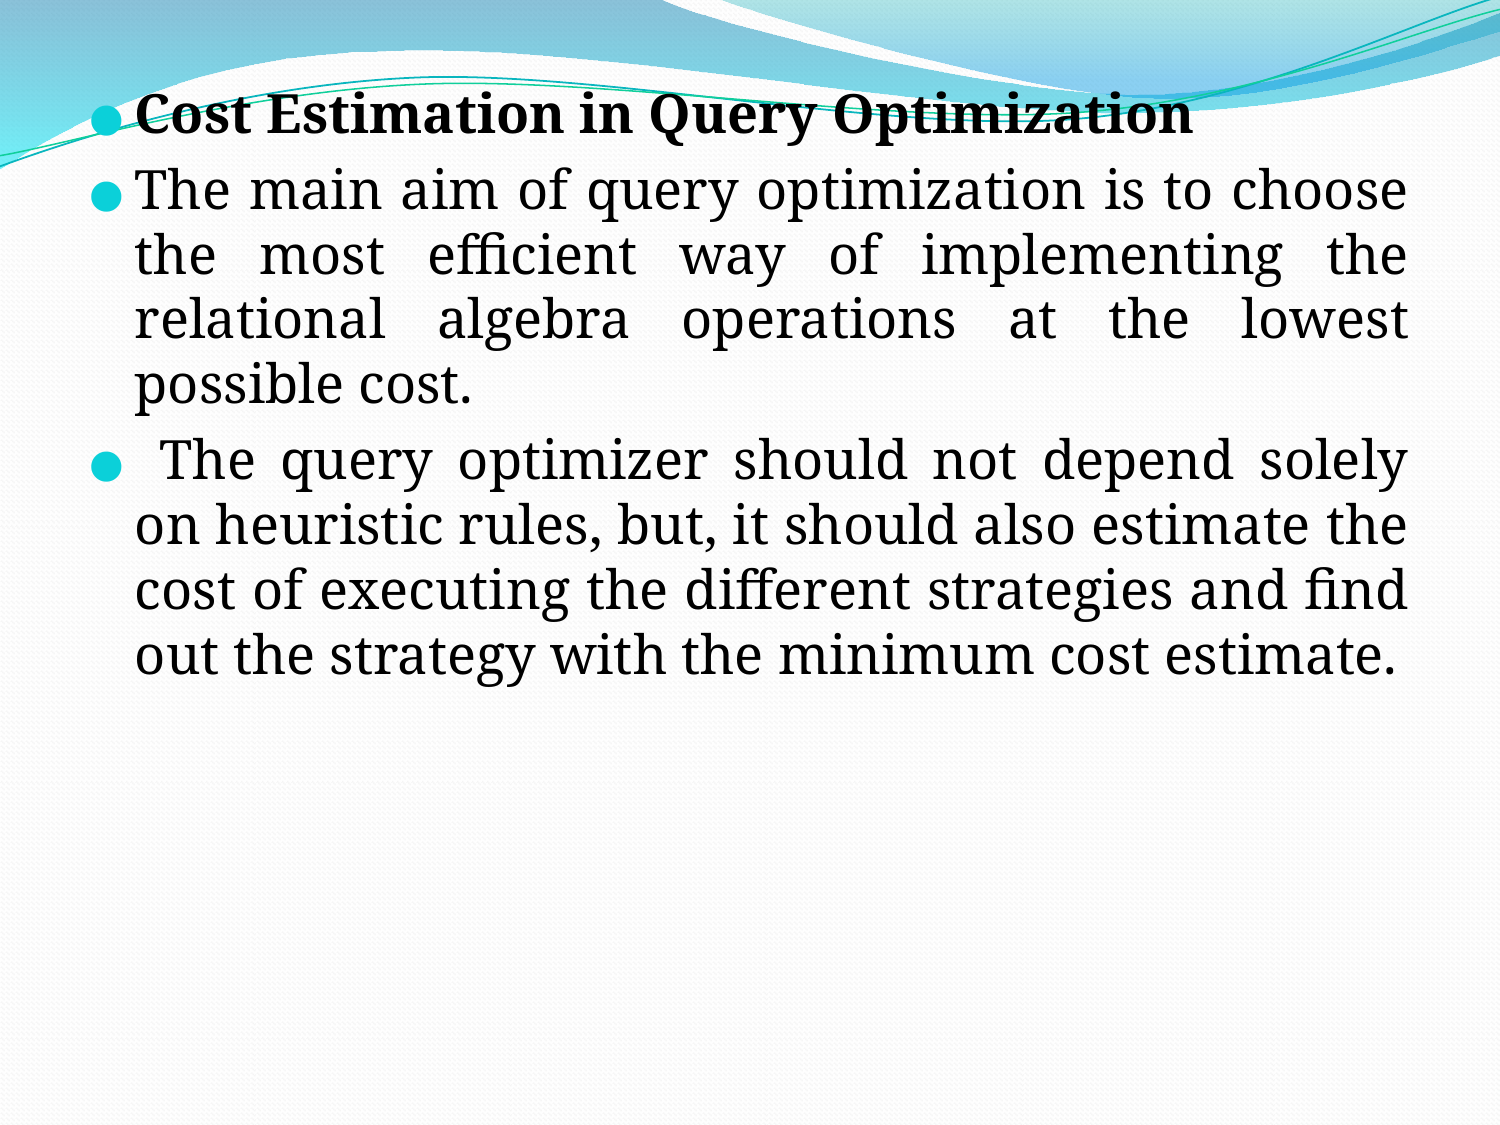

Cost Estimation in Query Optimization
The main aim of query optimization is to choose the most efficient way of implementing the relational algebra operations at the lowest possible cost.
 The query optimizer should not depend solely on heuristic rules, but, it should also estimate the cost of executing the different strategies and find out the strategy with the minimum cost estimate.